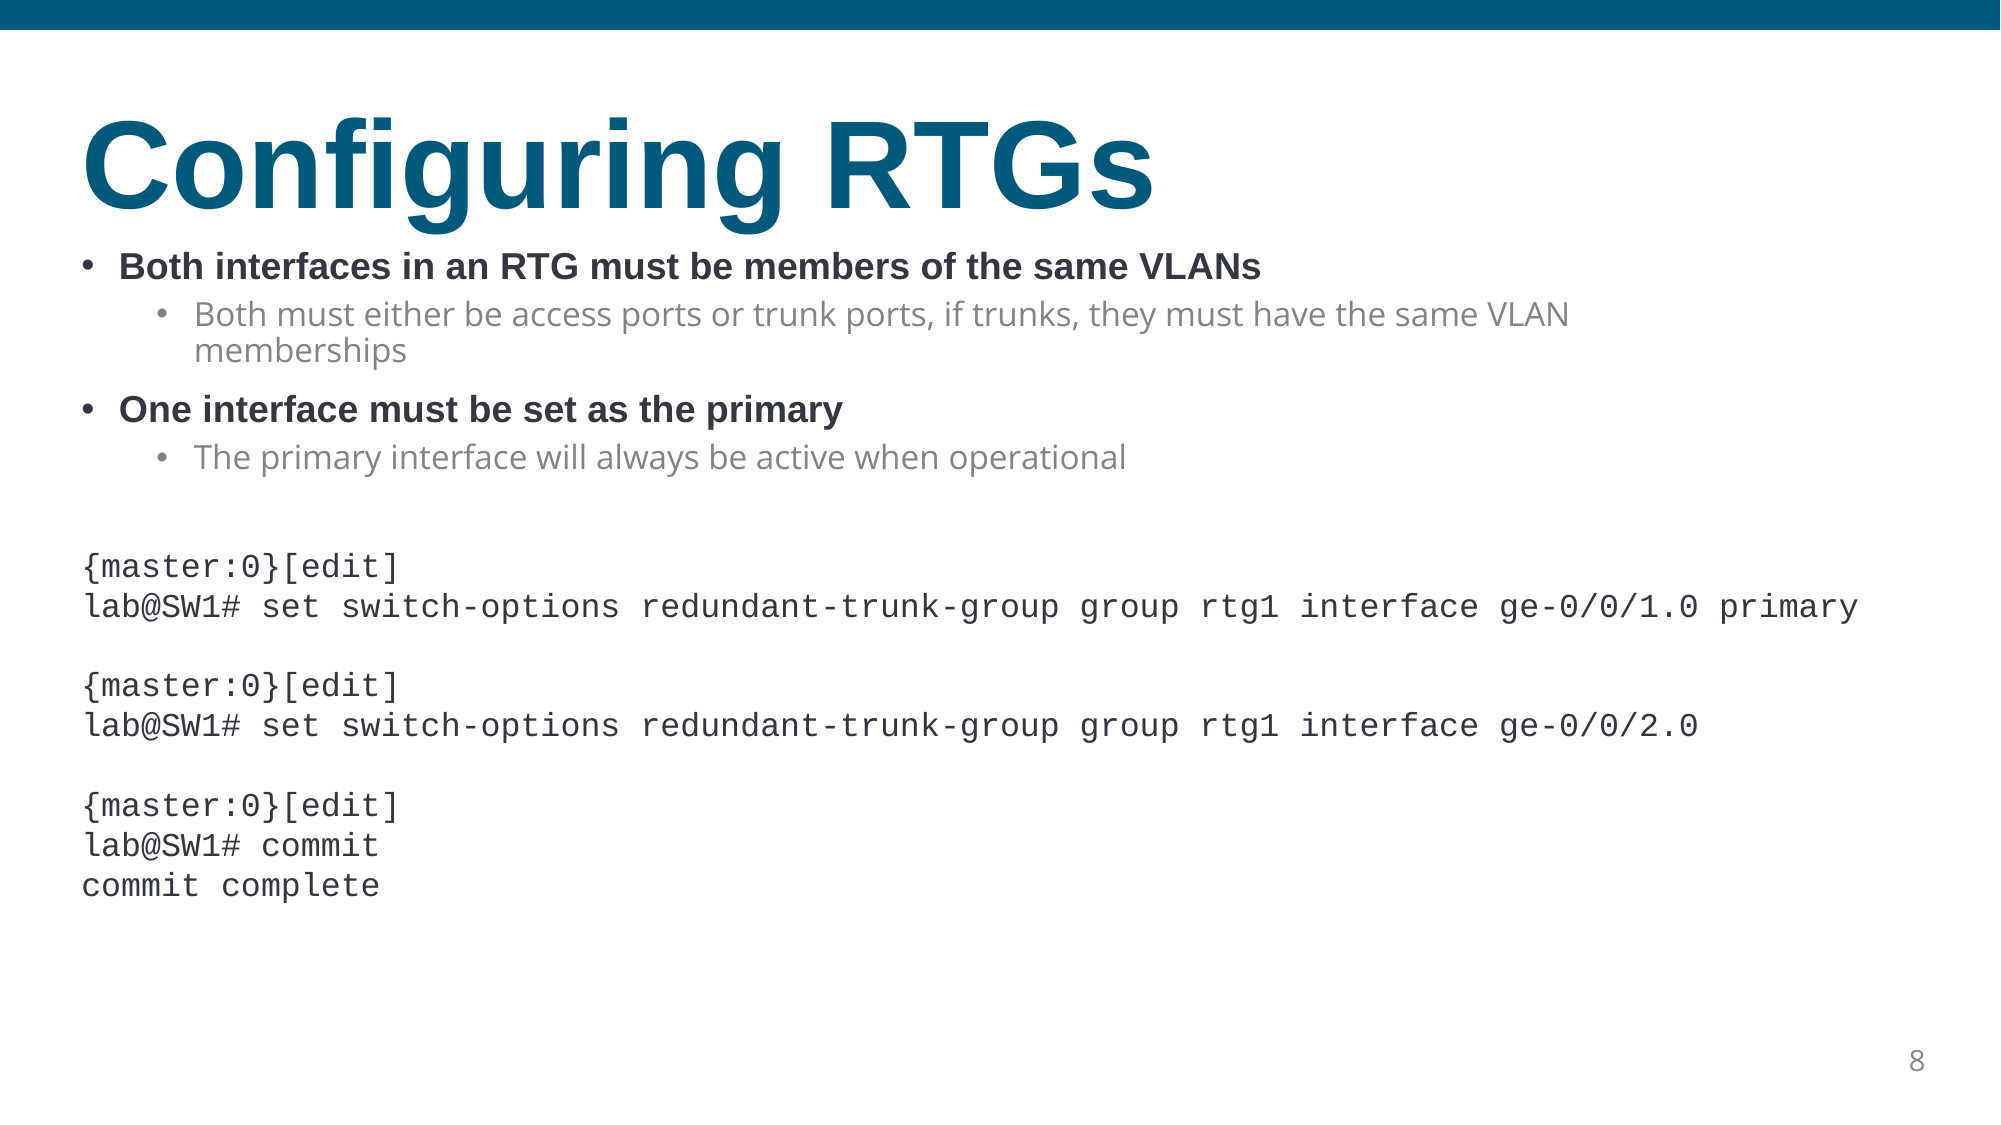

# Configuring RTGs
Both interfaces in an RTG must be members of the same VLANs
Both must either be access ports or trunk ports, if trunks, they must have the same VLAN memberships
One interface must be set as the primary
The primary interface will always be active when operational
{master:0}[edit]
lab@SW1# set switch-options redundant-trunk-group group rtg1 interface ge-0/0/1.0 primary

{master:0}[edit]
lab@SW1# set switch-options redundant-trunk-group group rtg1 interface ge-0/0/2.0

{master:0}[edit]
lab@SW1# commit
commit complete